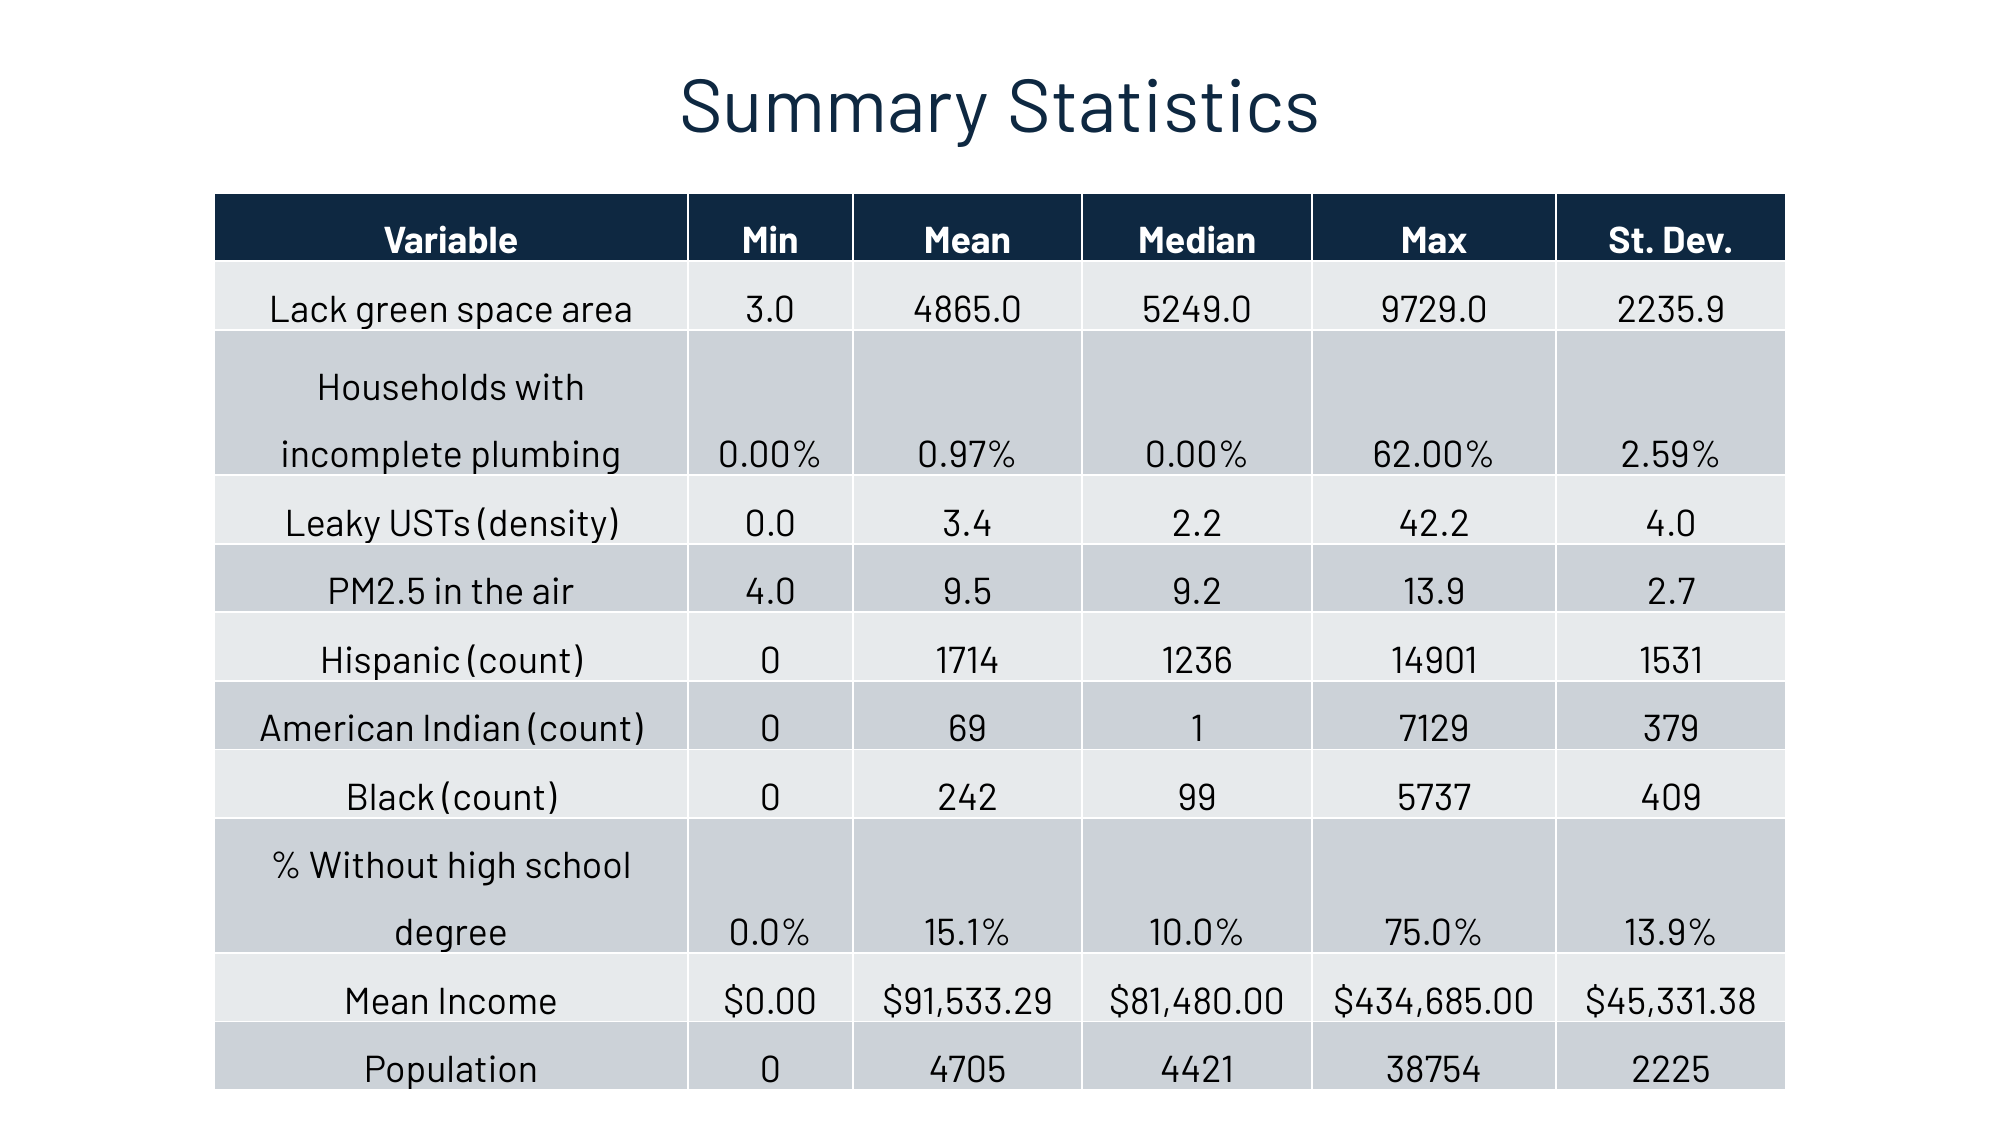

# Summary Statistics
| Variable | Min | Mean | Median | Max | St. Dev. |
| --- | --- | --- | --- | --- | --- |
| Lack green space area | 3.0 | 4865.0 | 5249.0 | 9729.0 | 2235.9 |
| Households with incomplete plumbing | 0.00% | 0.97% | 0.00% | 62.00% | 2.59% |
| Leaky USTs (density) | 0.0 | 3.4 | 2.2 | 42.2 | 4.0 |
| PM2.5 in the air | 4.0 | 9.5 | 9.2 | 13.9 | 2.7 |
| Hispanic (count) | 0 | 1714 | 1236 | 14901 | 1531 |
| American Indian (count) | 0 | 69 | 1 | 7129 | 379 |
| Black (count) | 0 | 242 | 99 | 5737 | 409 |
| % Without high school degree | 0.0% | 15.1% | 10.0% | 75.0% | 13.9% |
| Mean Income | $0.00 | $91,533.29 | $81,480.00 | $434,685.00 | $45,331.38 |
| Population | 0 | 4705 | 4421 | 38754 | 2225 |